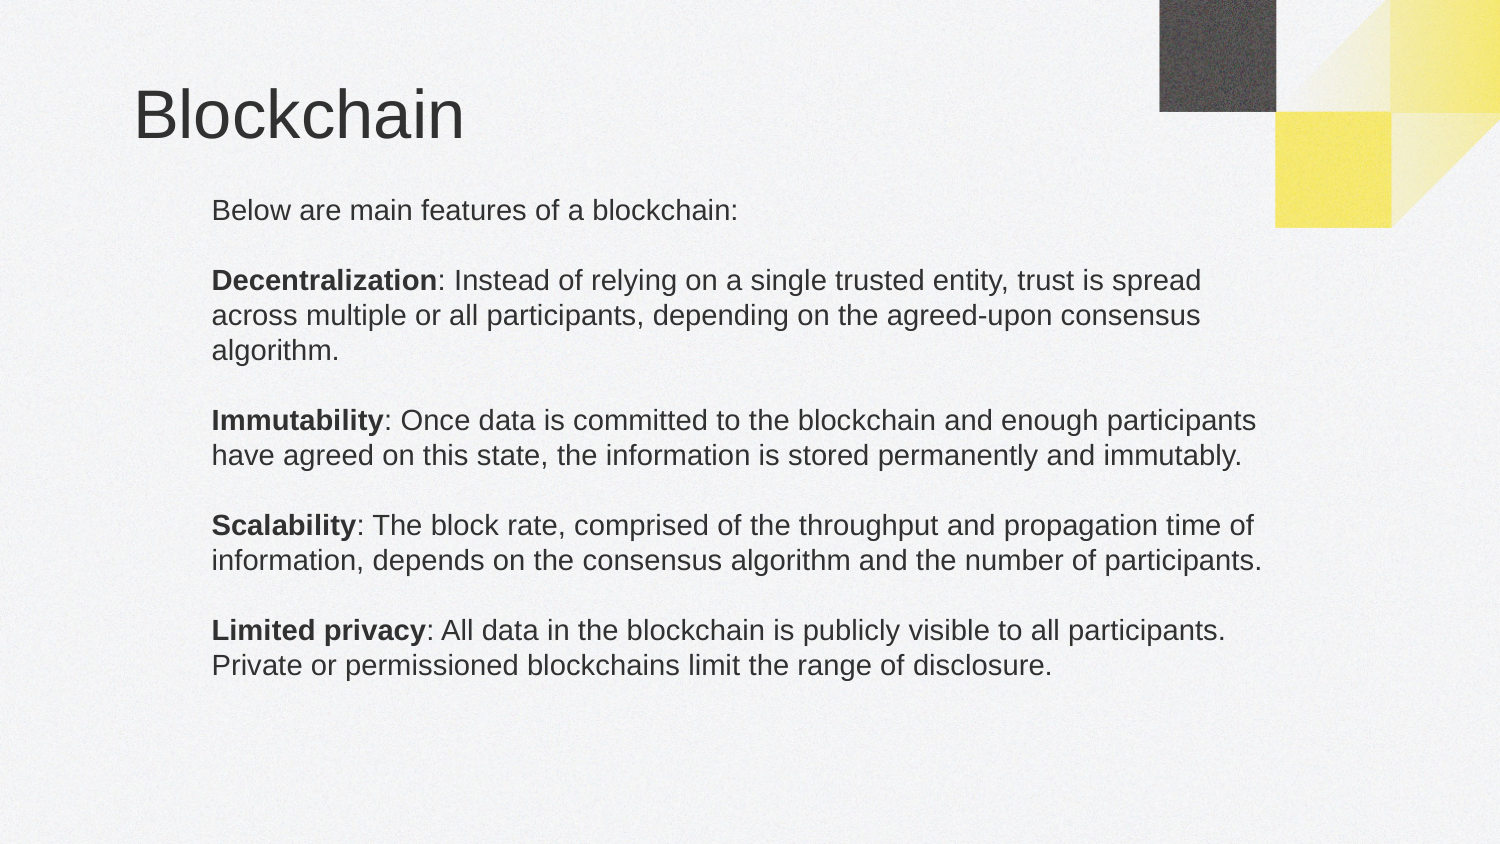

# Blockchain
Below are main features of a blockchain:
Decentralization: Instead of relying on a single trusted entity, trust is spread across multiple or all participants, depending on the agreed-upon consensus algorithm.

Immutability: Once data is committed to the blockchain and enough participants have agreed on this state, the information is stored permanently and immutably.

Scalability: The block rate, comprised of the throughput and propagation time of information, depends on the consensus algorithm and the number of participants.

Limited privacy: All data in the blockchain is publicly visible to all participants. Private or permissioned blockchains limit the range of disclosure.